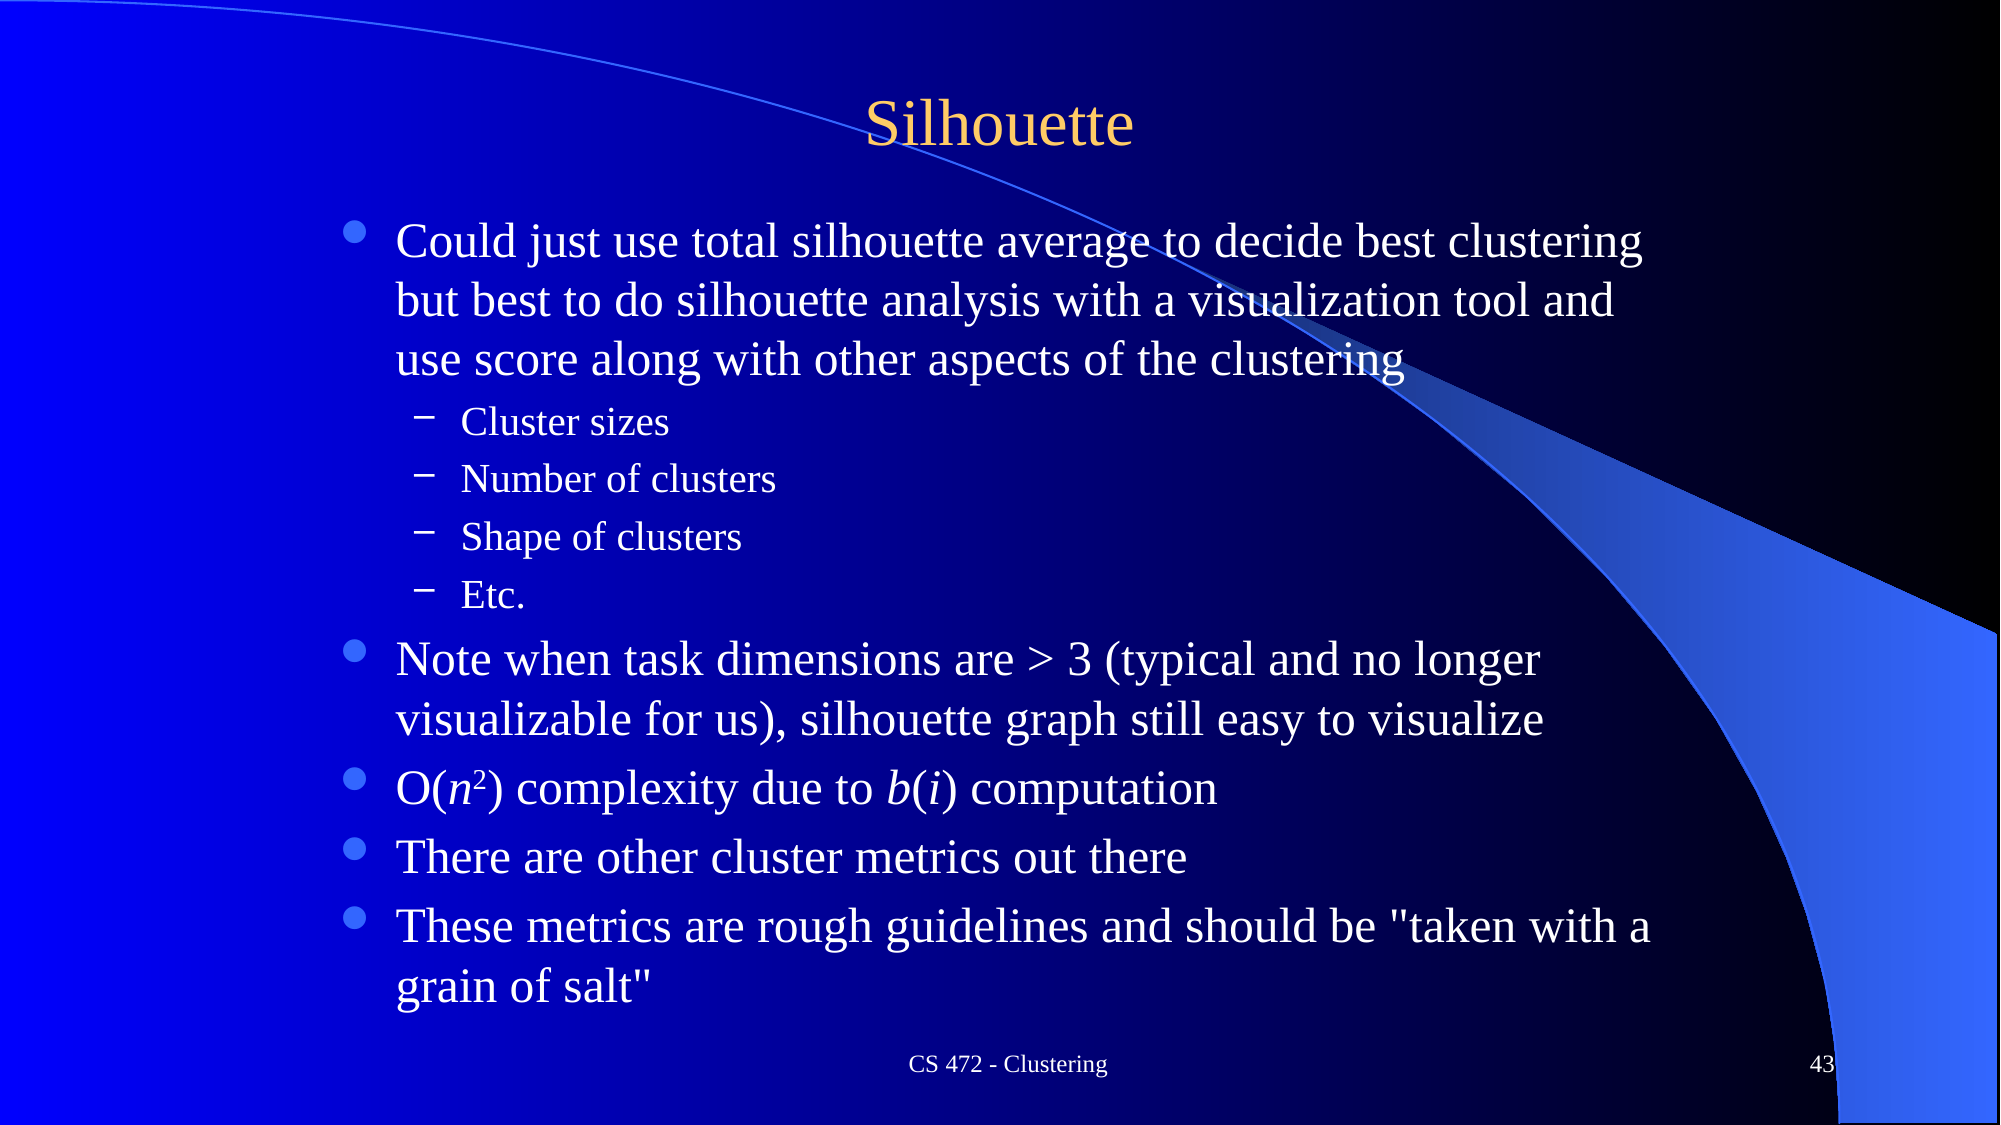

# Silhouette
Could just use total silhouette average to decide best clustering but best to do silhouette analysis with a visualization tool and use score along with other aspects of the clustering
Cluster sizes
Number of clusters
Shape of clusters
Etc.
Note when task dimensions are > 3 (typical and no longer visualizable for us), silhouette graph still easy to visualize
O(n2) complexity due to b(i) computation
There are other cluster metrics out there
These metrics are rough guidelines and should be "taken with a grain of salt"
CS 472 - Clustering
43